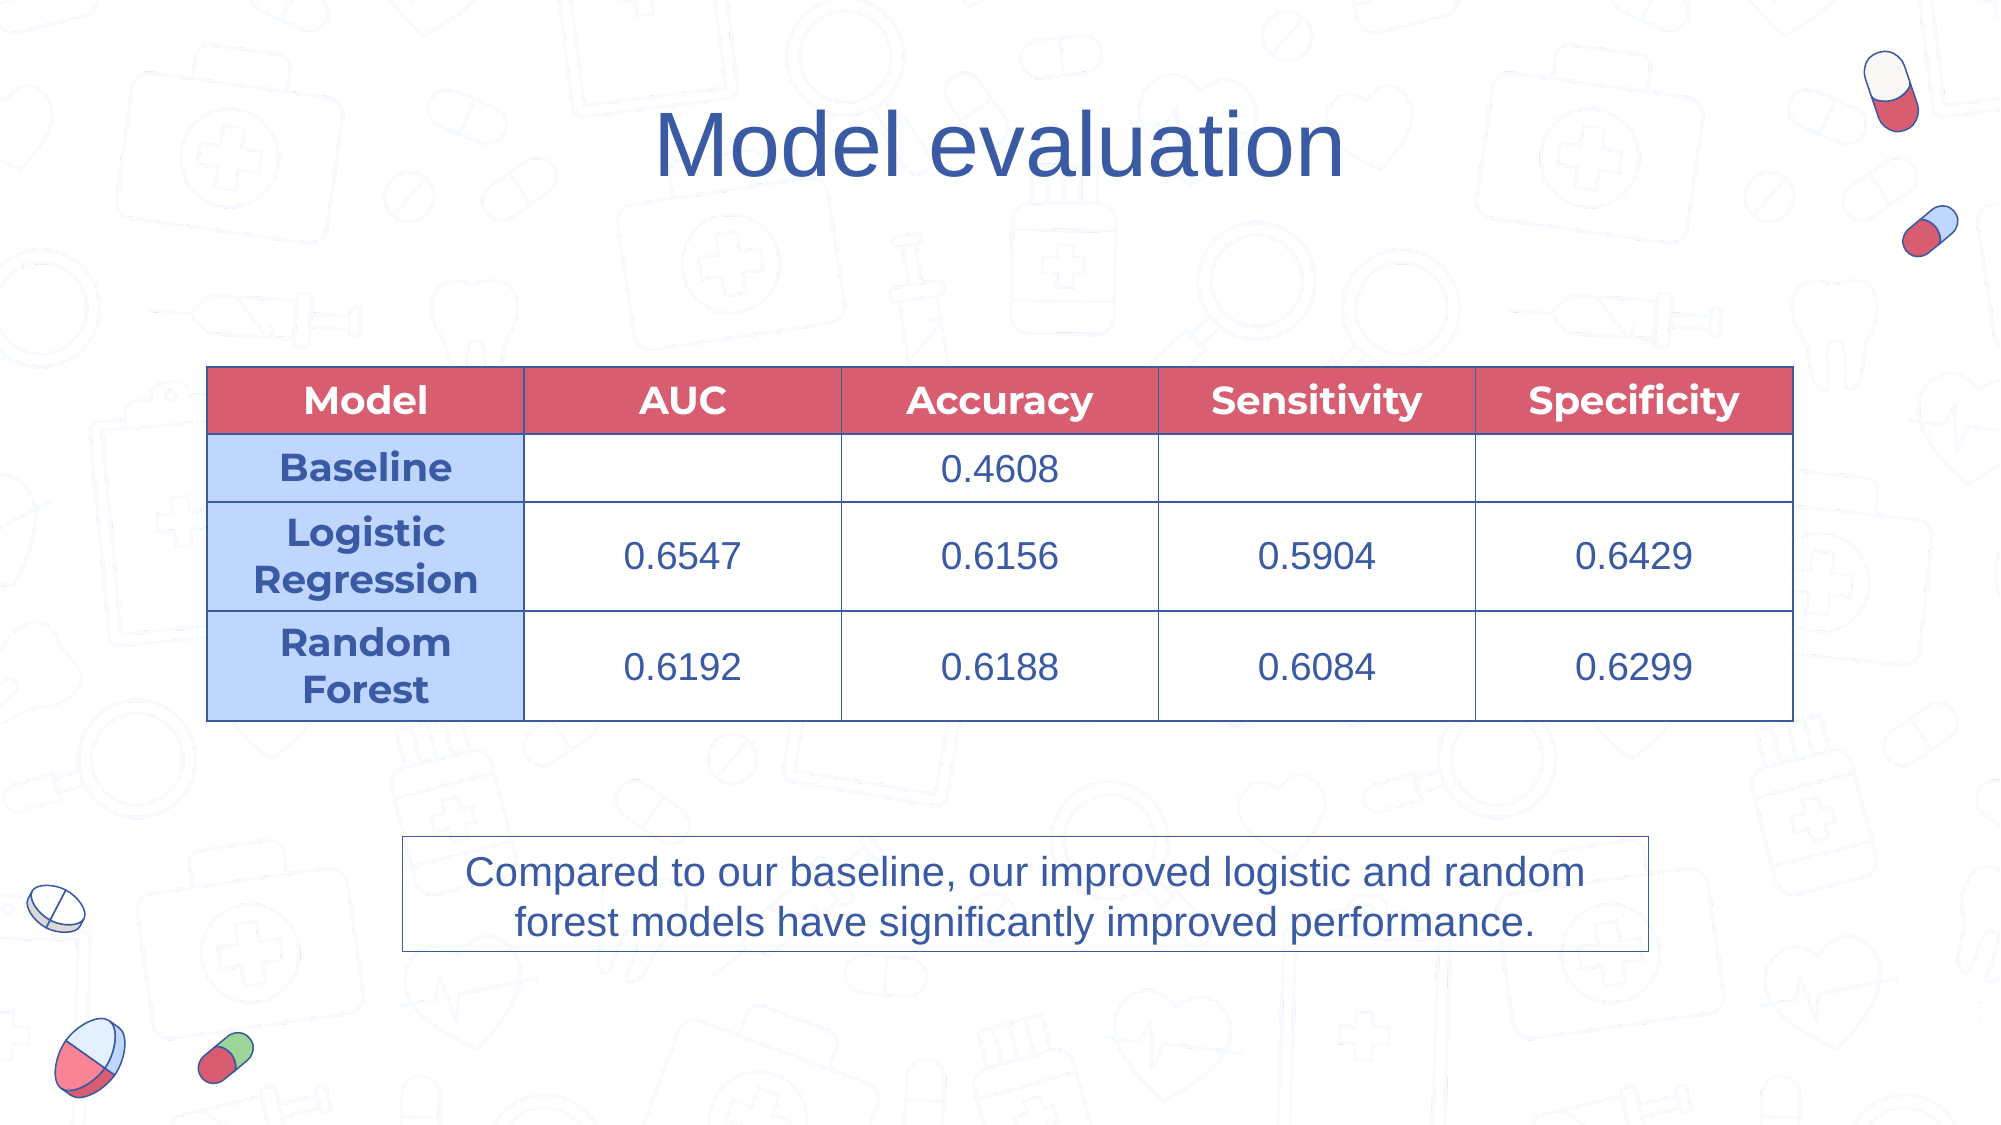

Model evaluation
| Model | AUC | Accuracy | Sensitivity | Specificity |
| --- | --- | --- | --- | --- |
| Baseline |  | 0.4608 |  |  |
| Logistic Regression | 0.6547 | 0.6156 | 0.5904 | 0.6429 |
| Random Forest | 0.6192 | 0.6188 | 0.6084 | 0.6299 |
Compared to our baseline, our improved logistic and random forest models have significantly improved performance.